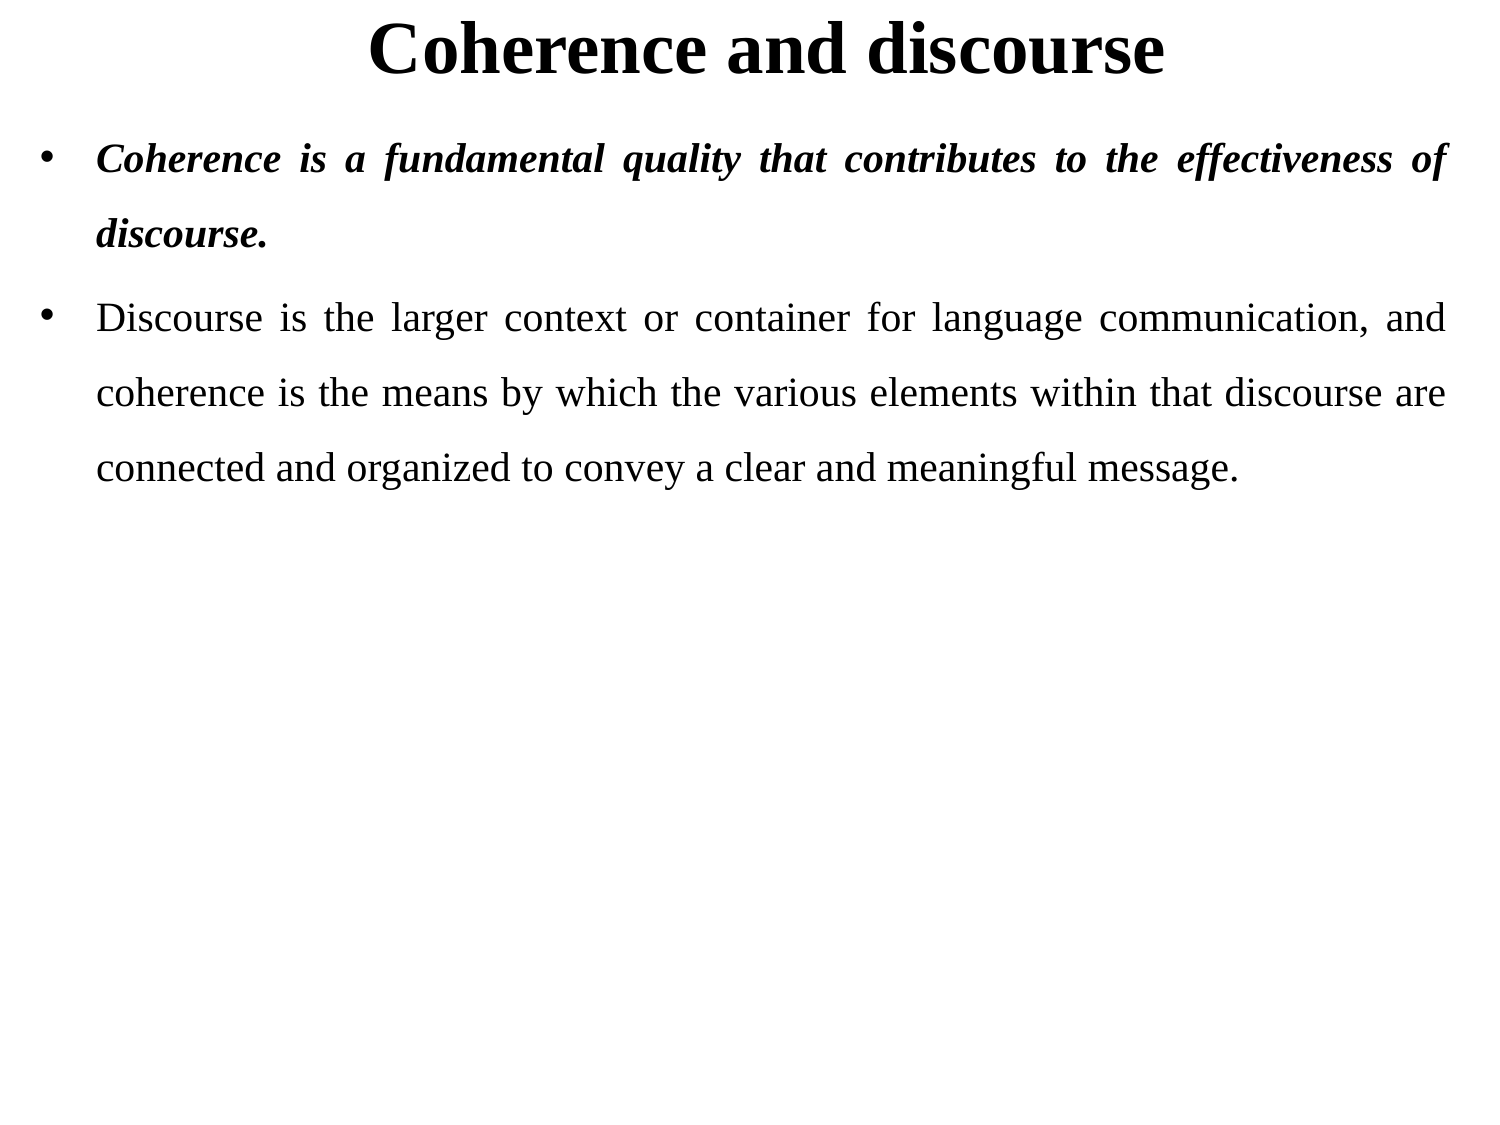

# Coherence and discourse
Coherence is a fundamental quality that contributes to the effectiveness of discourse.
Discourse is the larger context or container for language communication, and coherence is the means by which the various elements within that discourse are connected and organized to convey a clear and meaningful message.